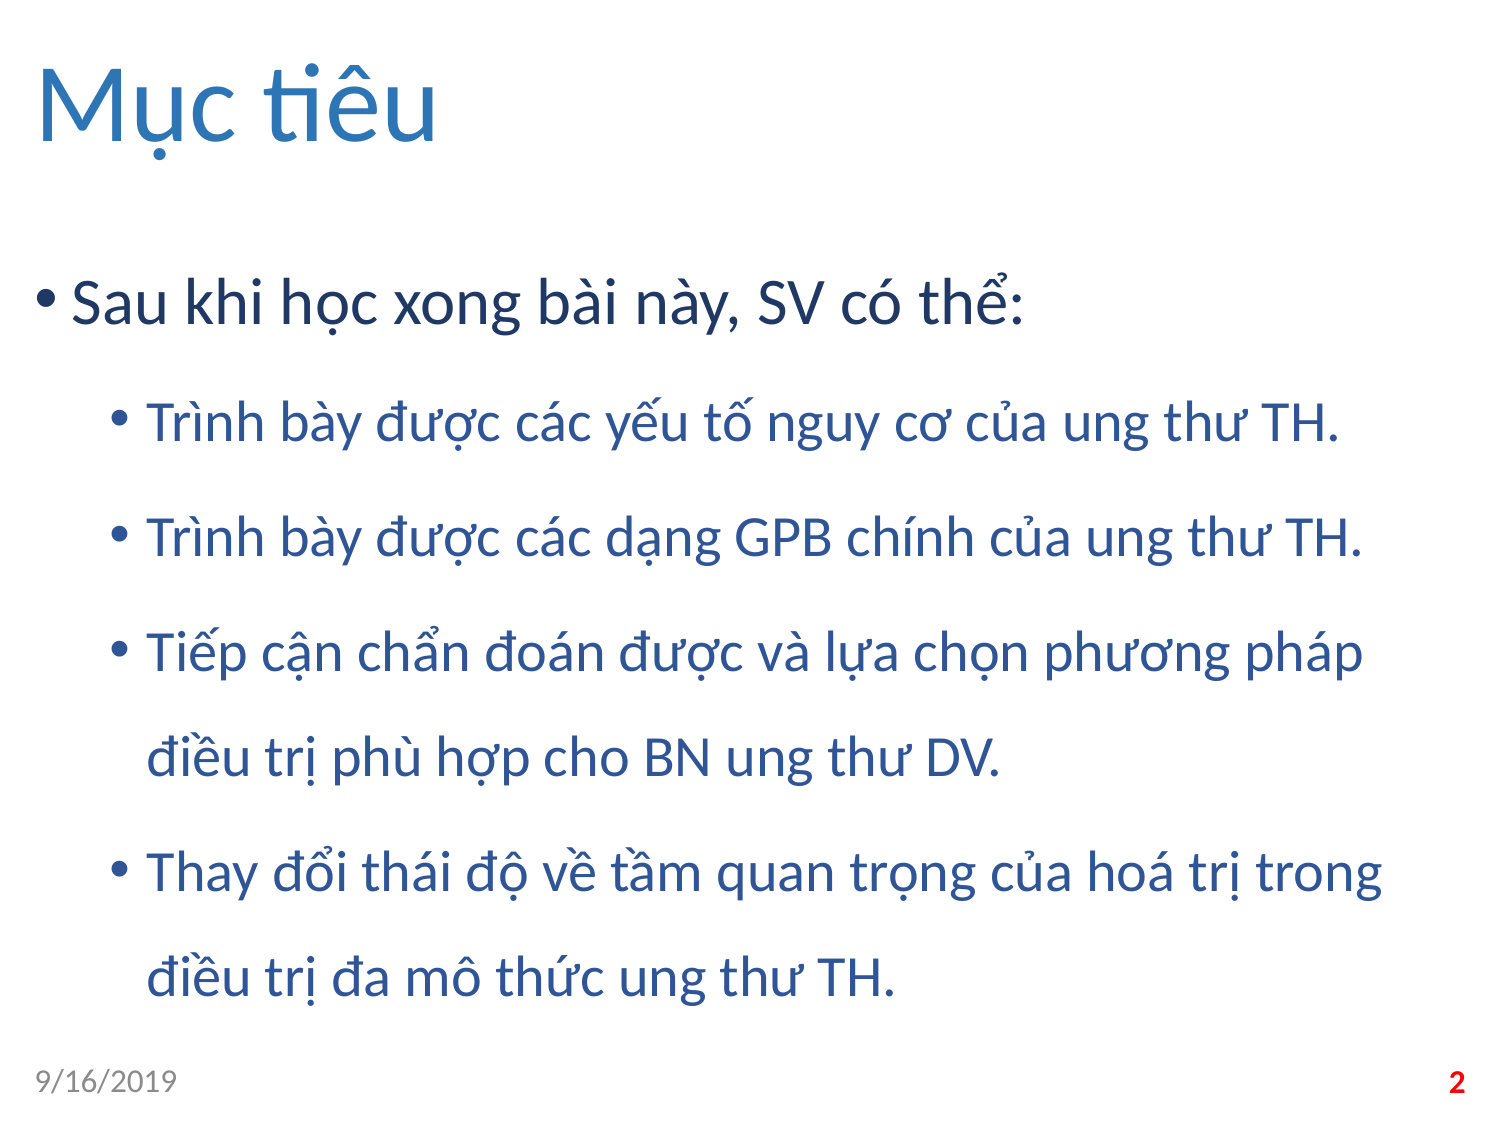

# Mục tiêu
Sau khi học xong bài này, SV có thể:
Trình bày được các yếu tố nguy cơ của ung thư TH.
Trình bày được các dạng GPB chính của ung thư TH.
Tiếp cận chẩn đoán được và lựa chọn phương pháp điều trị phù hợp cho BN ung thư DV.
Thay đổi thái độ về tầm quan trọng của hoá trị trong điều trị đa mô thức ung thư TH.
9/16/2019
2